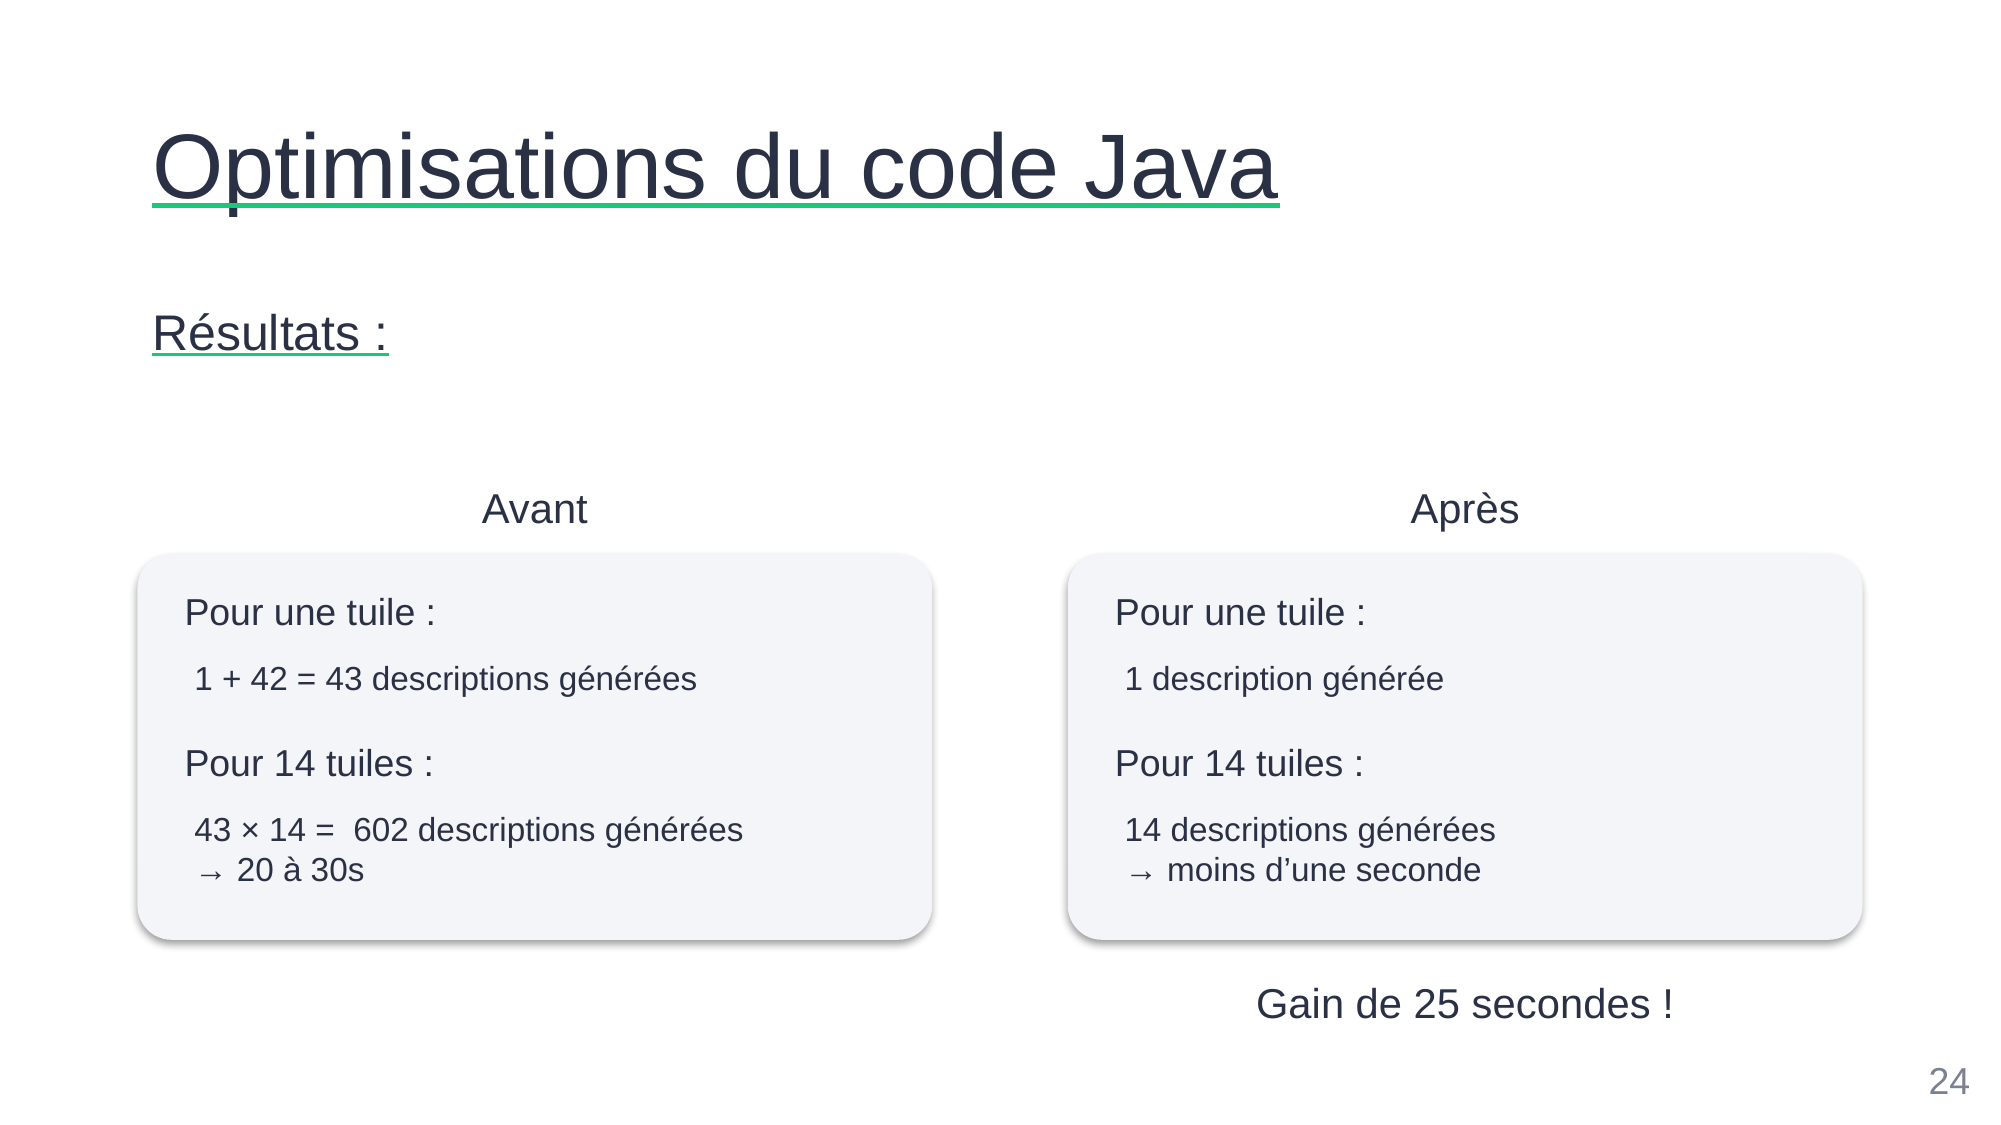

# Optimisations du code Java
Résultats :
Avant
Après

Pour une tuile :
Pour une tuile :
1 + 42 = 43 descriptions générées
1 description générée
Pour 14 tuiles :
Pour 14 tuiles :
43 × 14 =  602 descriptions générées
→ 20 à 30s
14 descriptions générées
→ moins d’une seconde
Gain de 25 secondes !
24